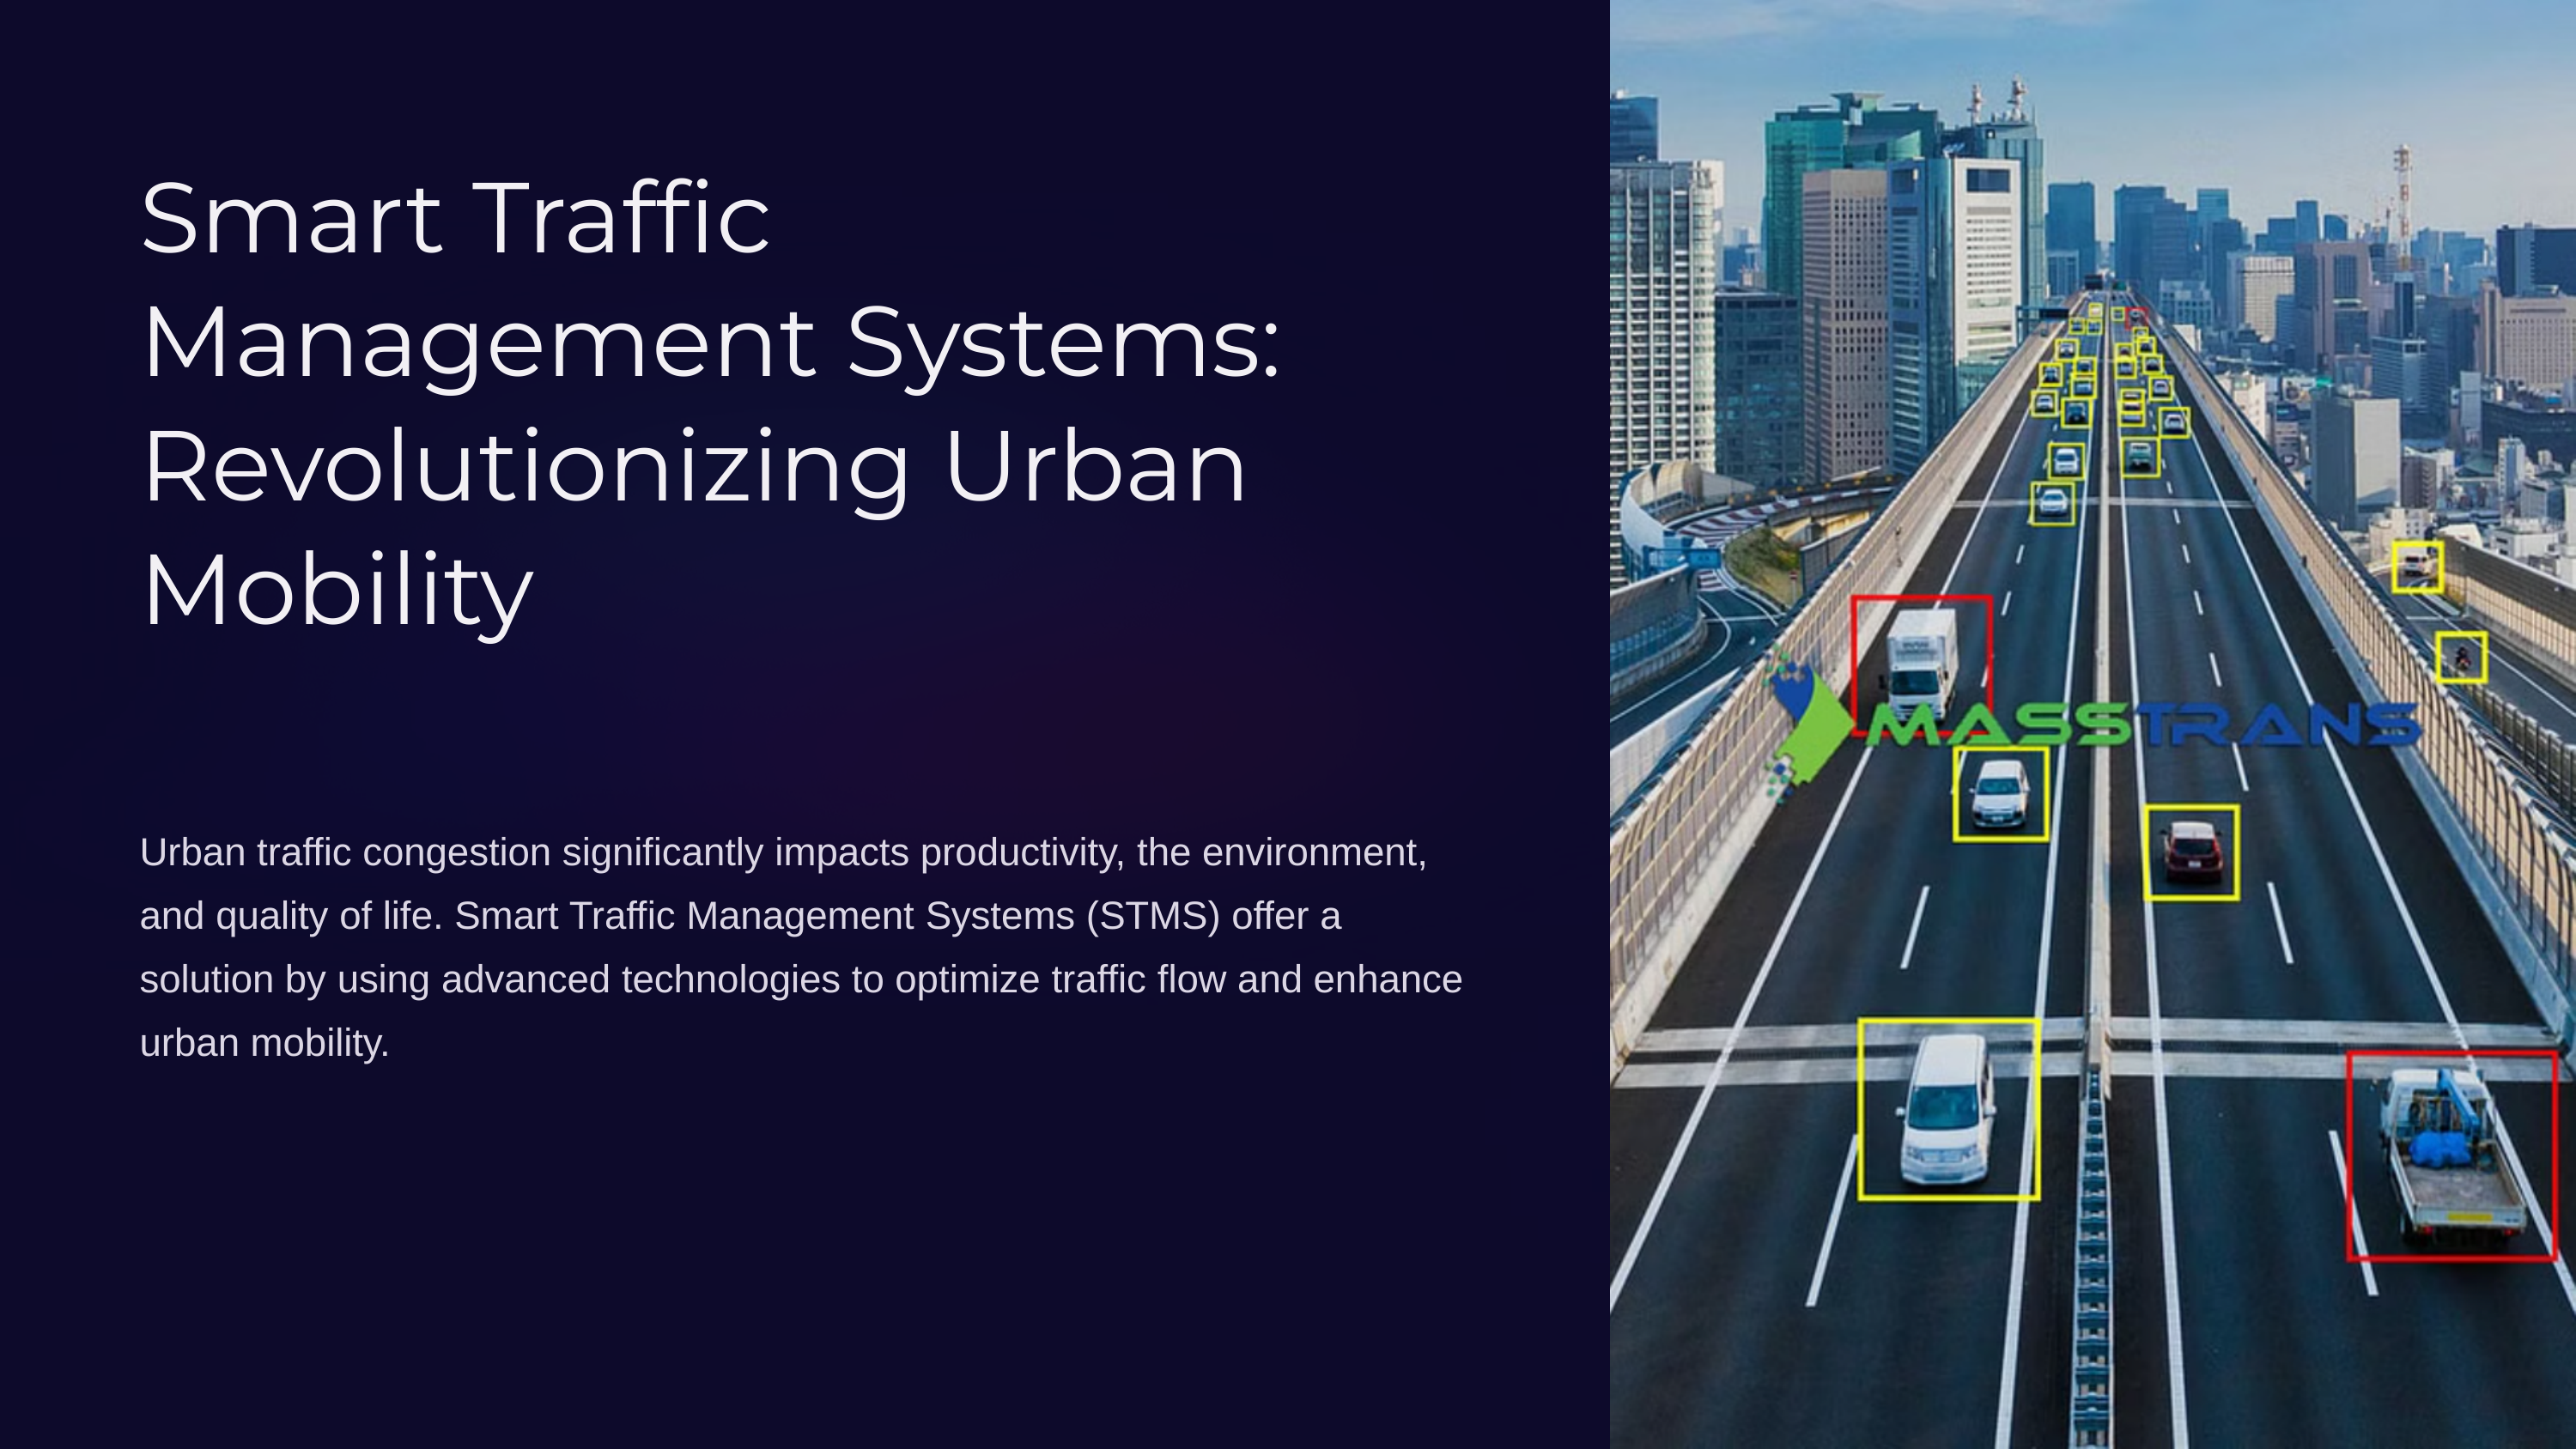

Smart Traffic Management Systems: Revolutionizing Urban Mobility
Urban traffic congestion significantly impacts productivity, the environment, and quality of life. Smart Traffic Management Systems (STMS) offer a solution by using advanced technologies to optimize traffic flow and enhance urban mobility.